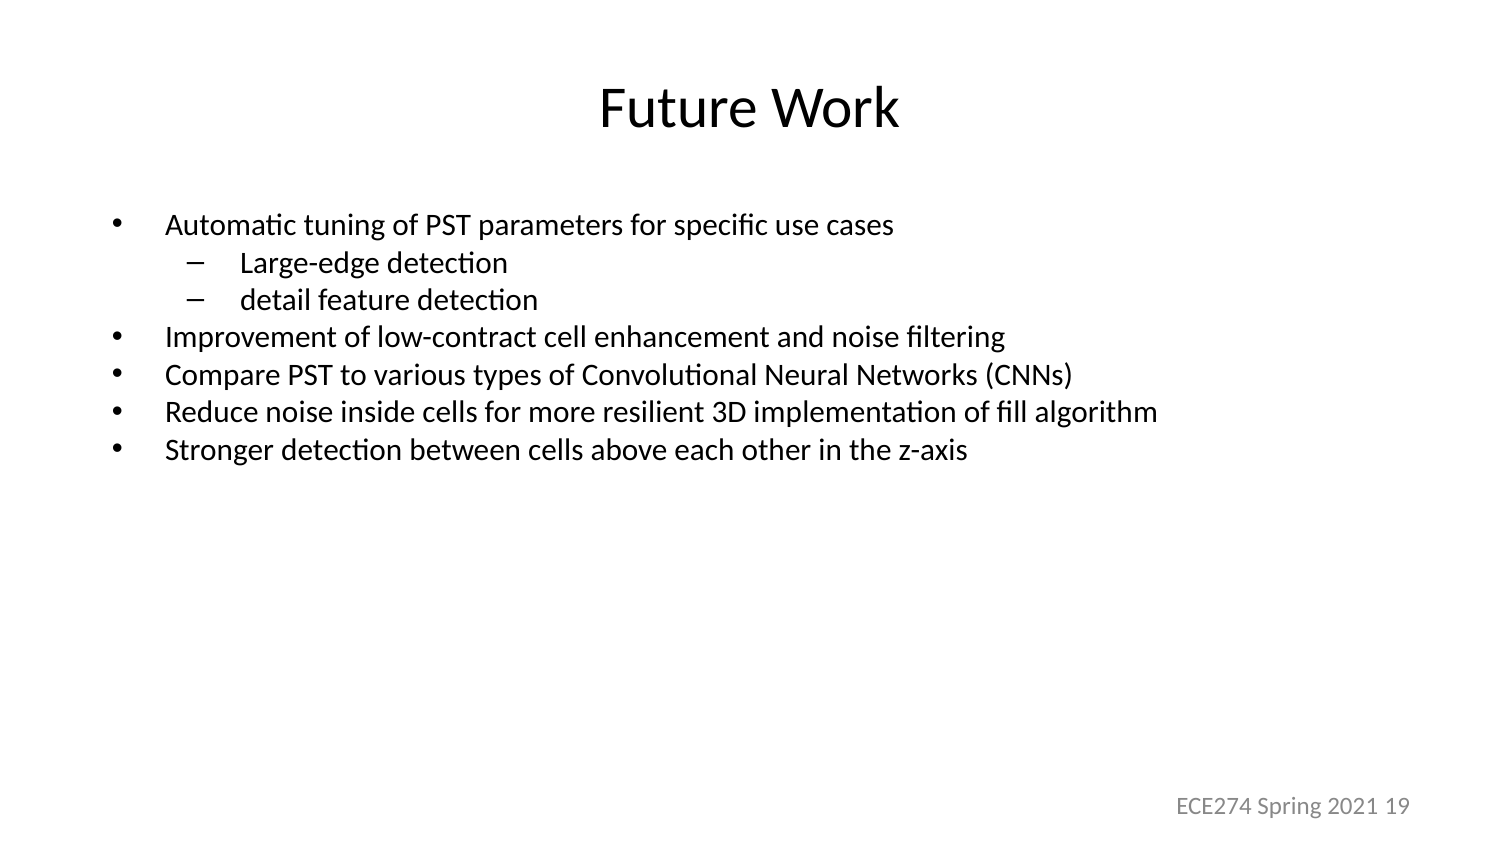

# Future Work
Automatic tuning of PST parameters for specific use cases
Large-edge detection
detail feature detection
Improvement of low-contract cell enhancement and noise filtering
Compare PST to various types of Convolutional Neural Networks (CNNs)
Reduce noise inside cells for more resilient 3D implementation of fill algorithm
Stronger detection between cells above each other in the z-axis

ECE274 Spring 2021 19